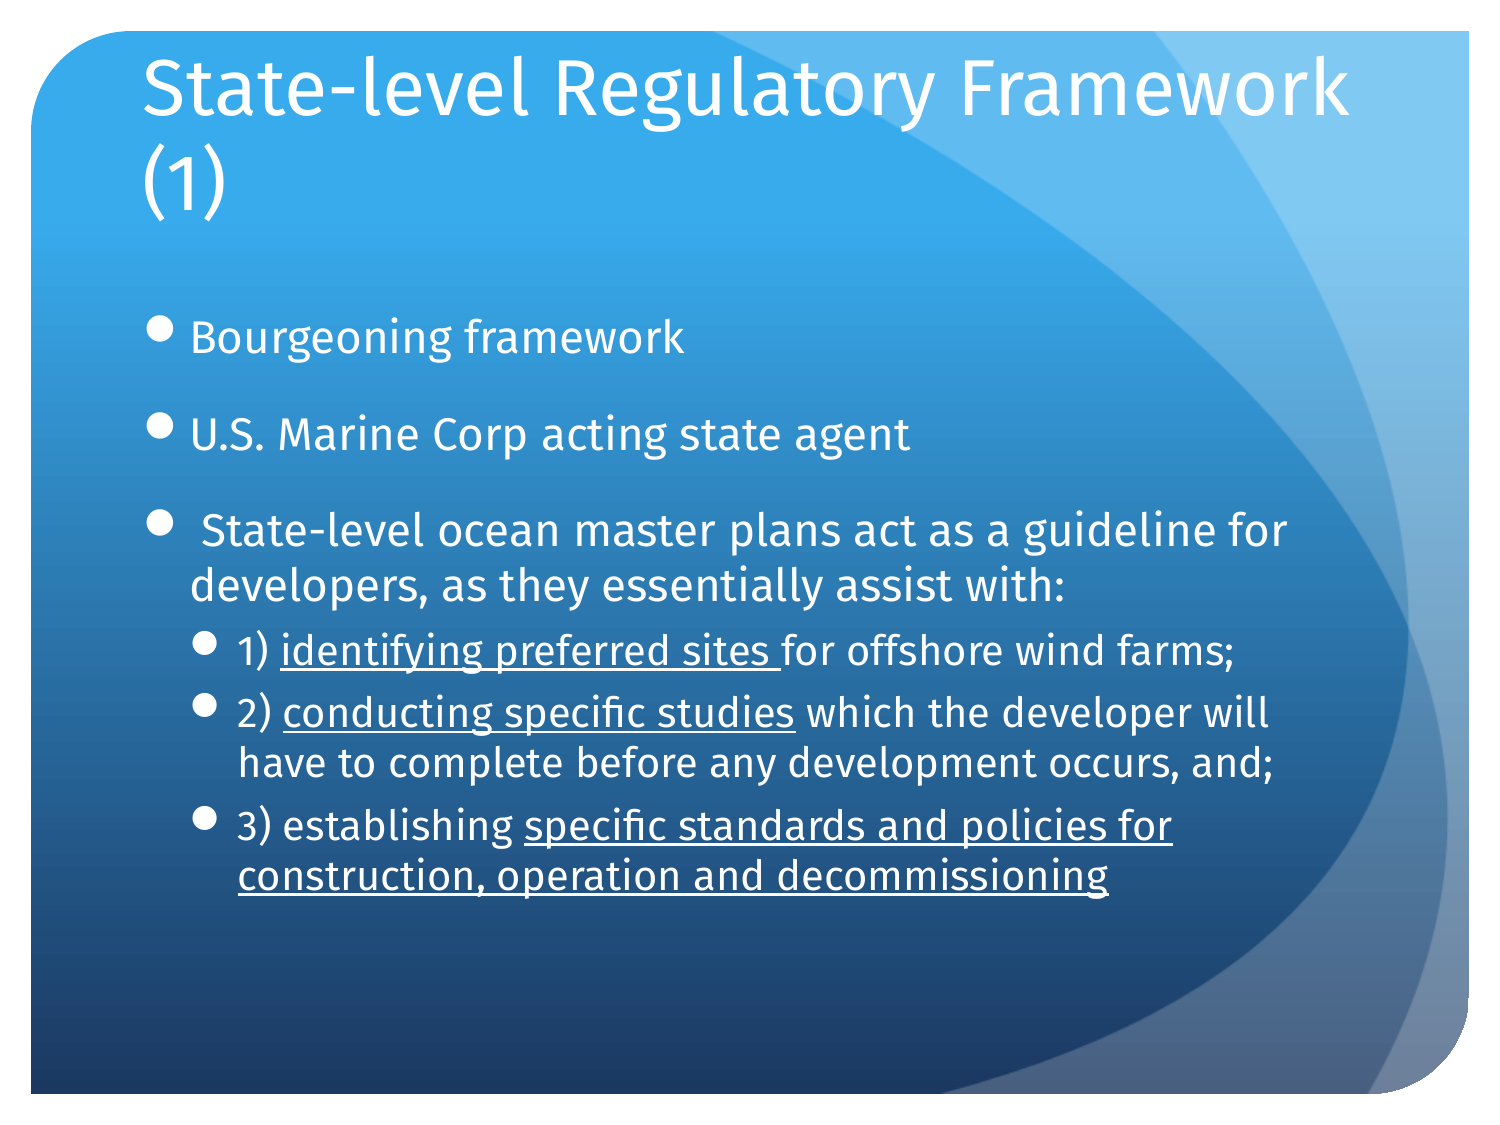

# State-level Regulatory Framework (1)
Bourgeoning framework
U.S. Marine Corp acting state agent
 State-level ocean master plans act as a guideline for developers, as they essentially assist with:
1) identifying preferred sites for offshore wind farms;
2) conducting specific studies which the developer will have to complete before any development occurs, and;
3) establishing specific standards and policies for construction, operation and decommissioning